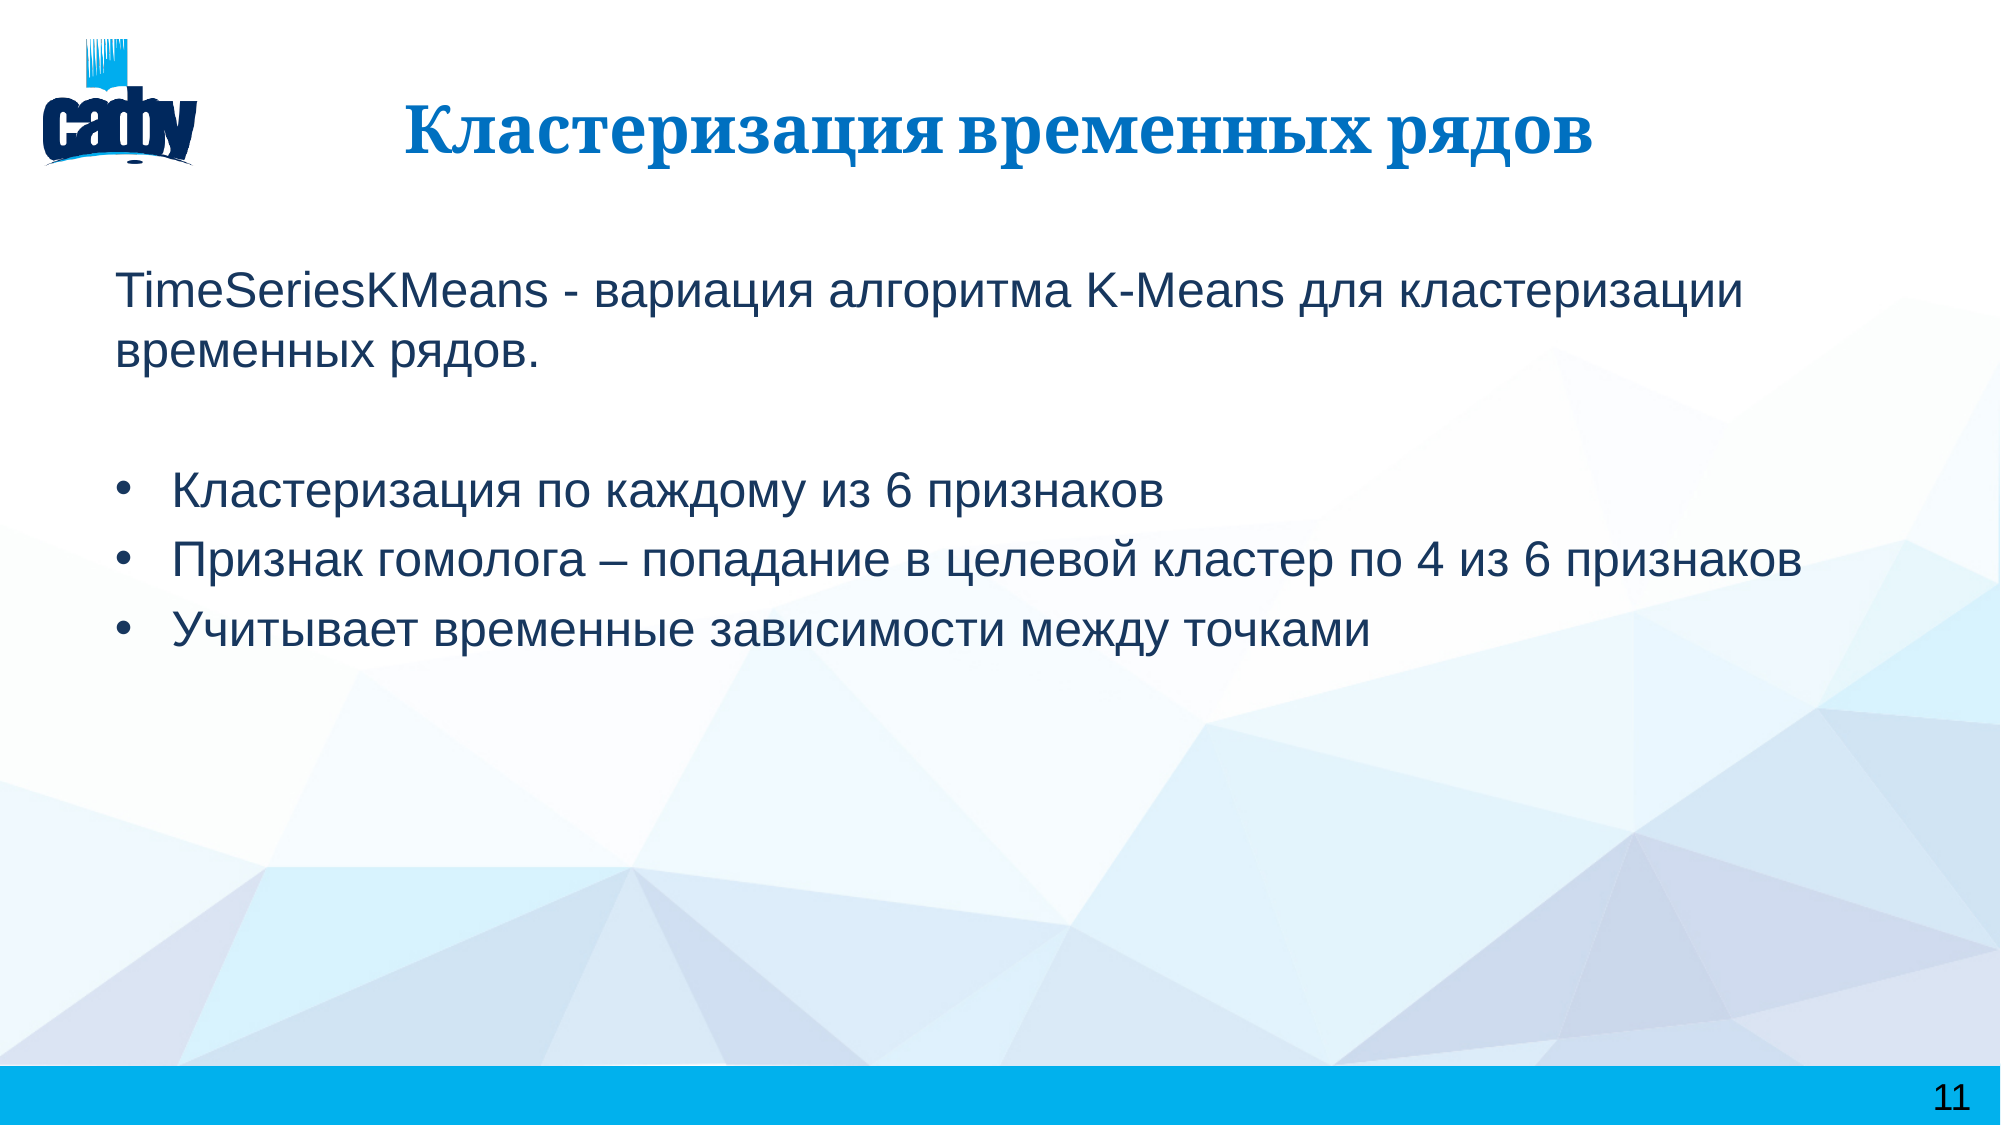

# Кластеризация временных рядов
TimeSeriesKMeans - вариация алгоритма K-Means для кластеризации временных рядов.

Кластеризация по каждому из 6 признаков
Признак гомолога – попадание в целевой кластер по 4 из 6 признаков
Учитывает временные зависимости между точками

11